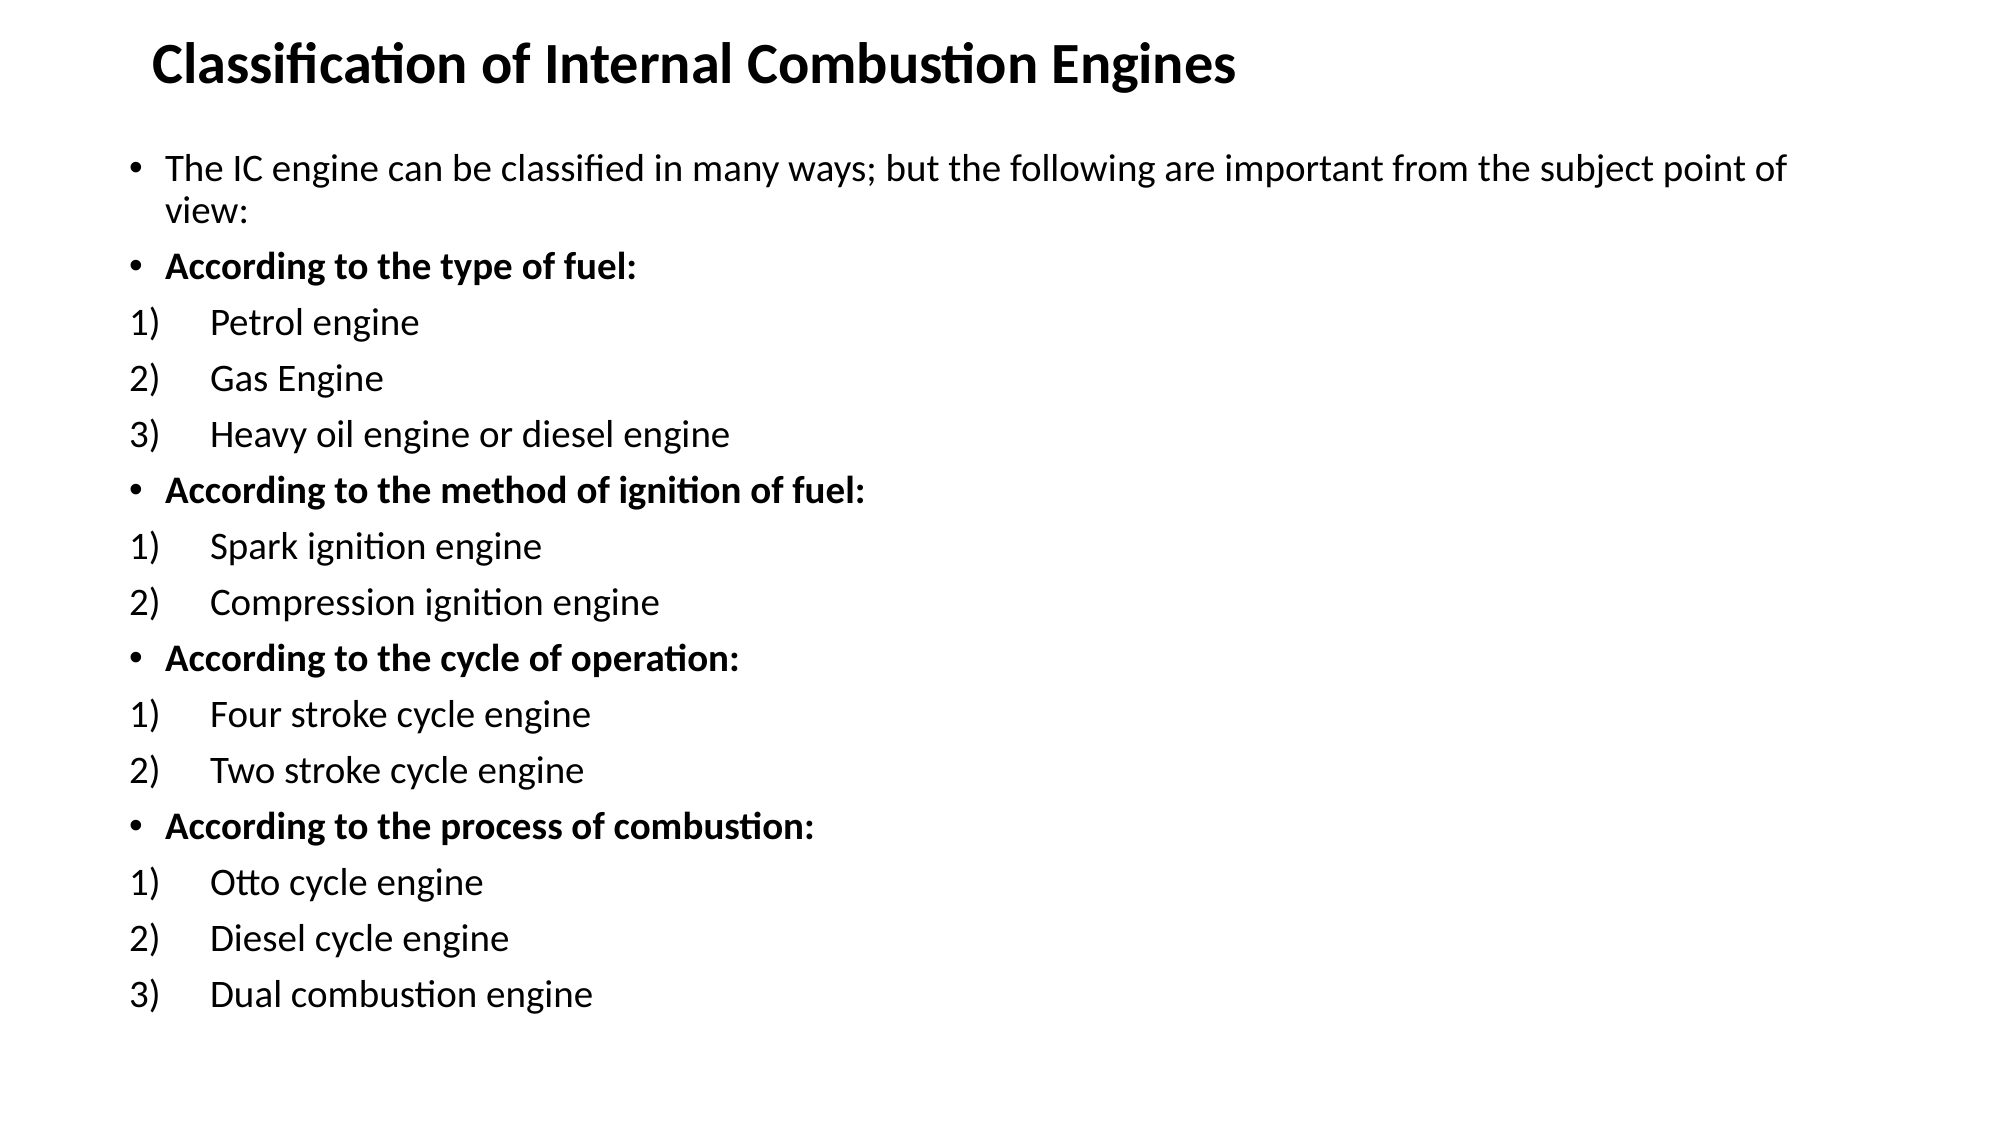

# Classification of Internal Combustion Engines
The IC engine can be classified in many ways; but the following are important from the subject point of view:
According to the type of fuel:
Petrol engine
Gas Engine
Heavy oil engine or diesel engine
According to the method of ignition of fuel:
Spark ignition engine
Compression ignition engine
According to the cycle of operation:
Four stroke cycle engine
Two stroke cycle engine
According to the process of combustion:
Otto cycle engine
Diesel cycle engine
Dual combustion engine